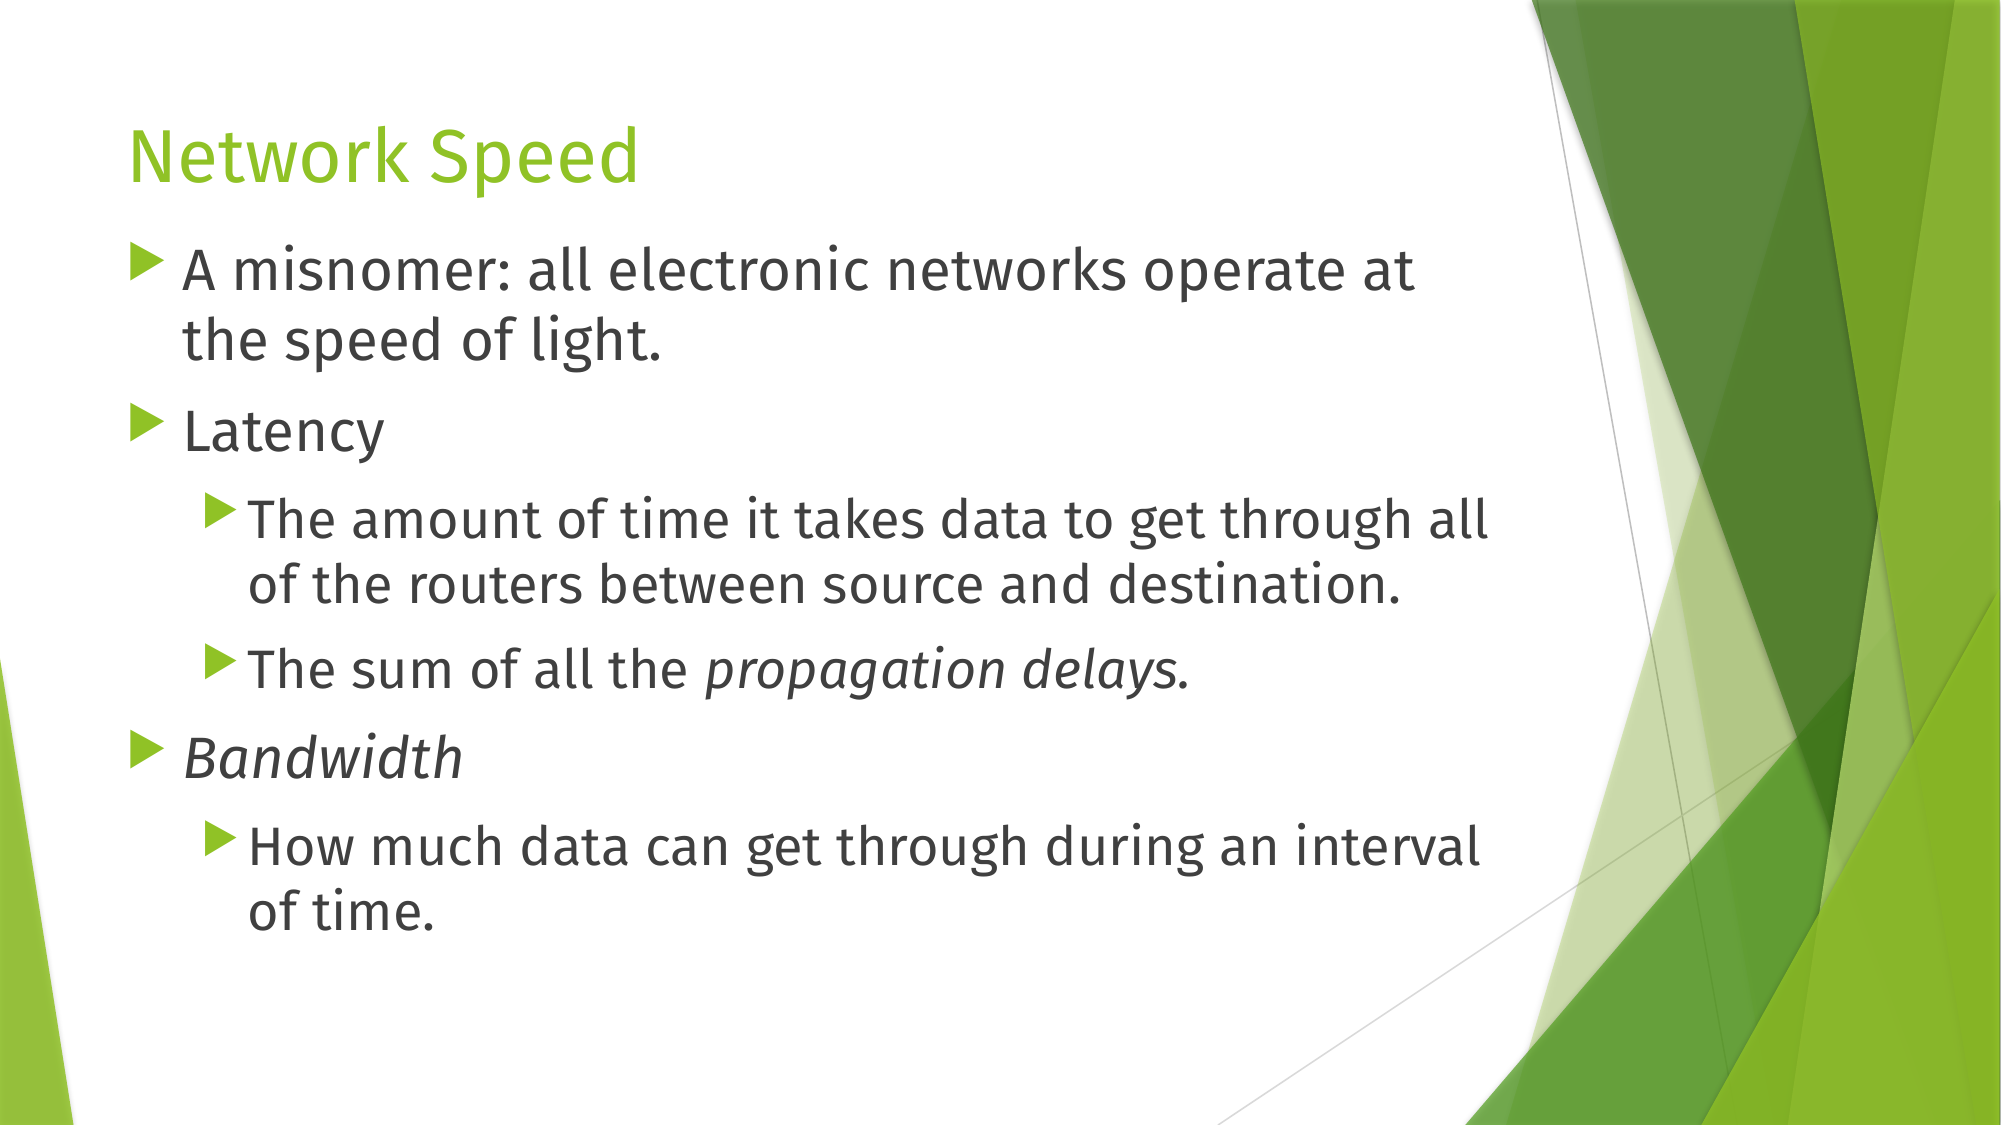

# Network Speed
A misnomer: all electronic networks operate at the speed of light.
Latency
The amount of time it takes data to get through all of the routers between source and destination.
The sum of all the propagation delays.
Bandwidth
How much data can get through during an interval of time.